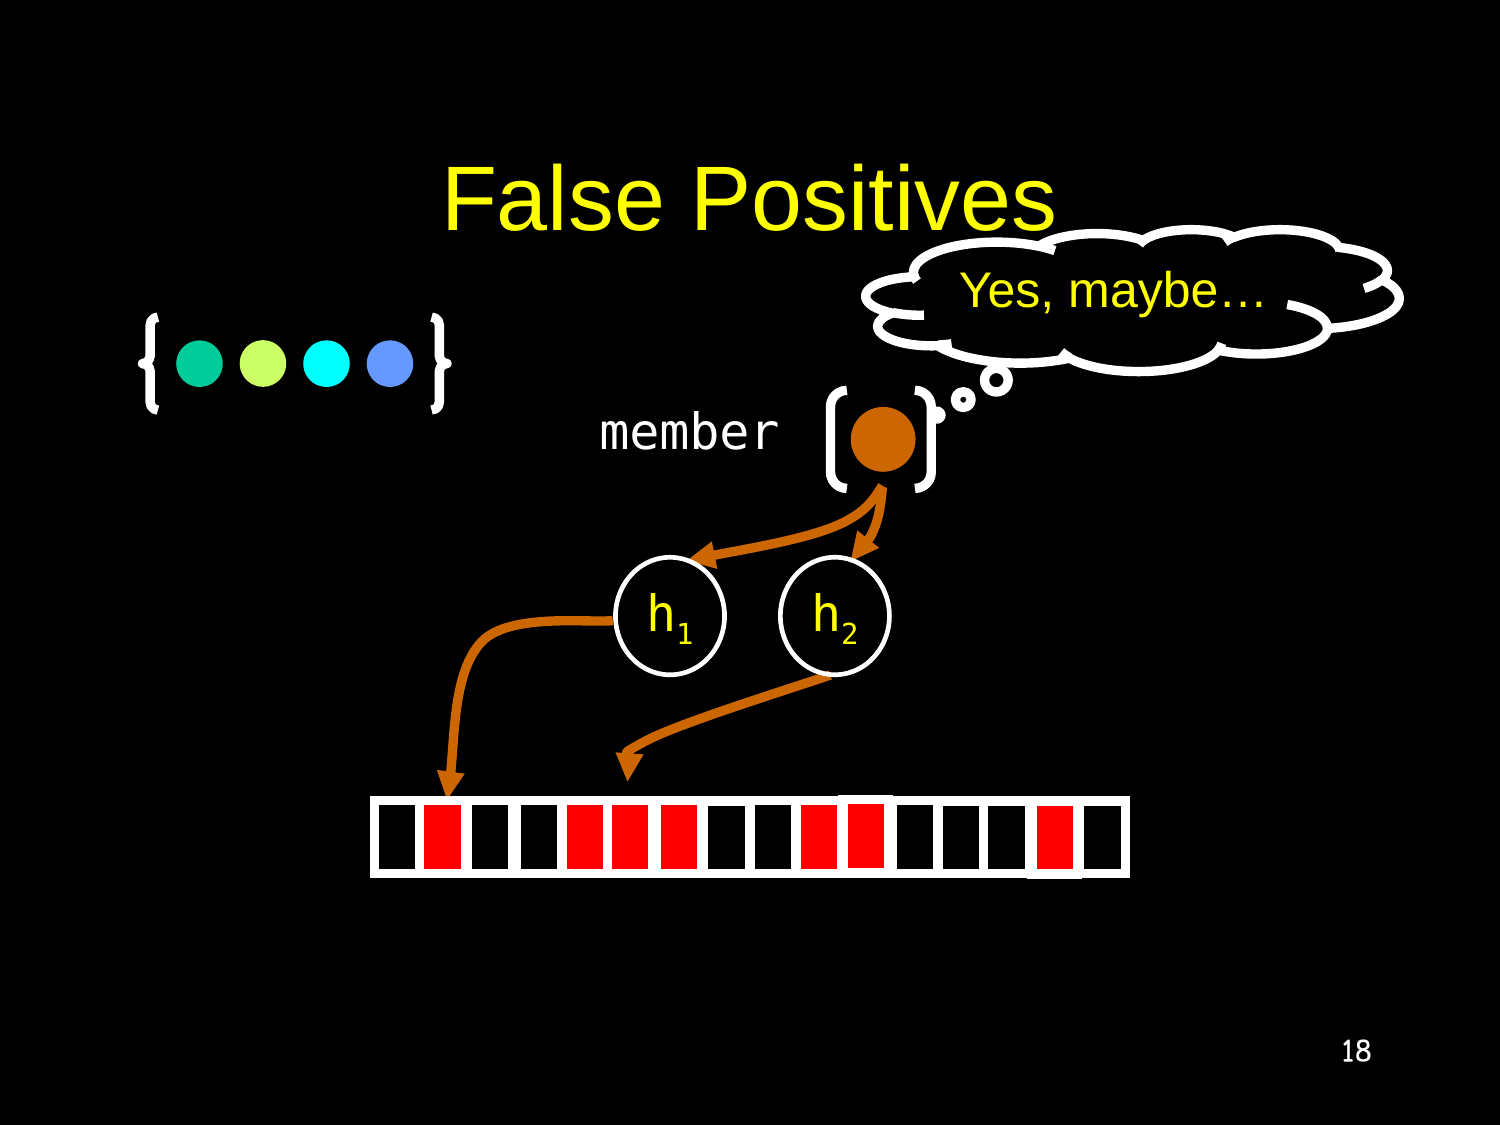

# False Positives
Yes, maybe…

member

h2
h1

18